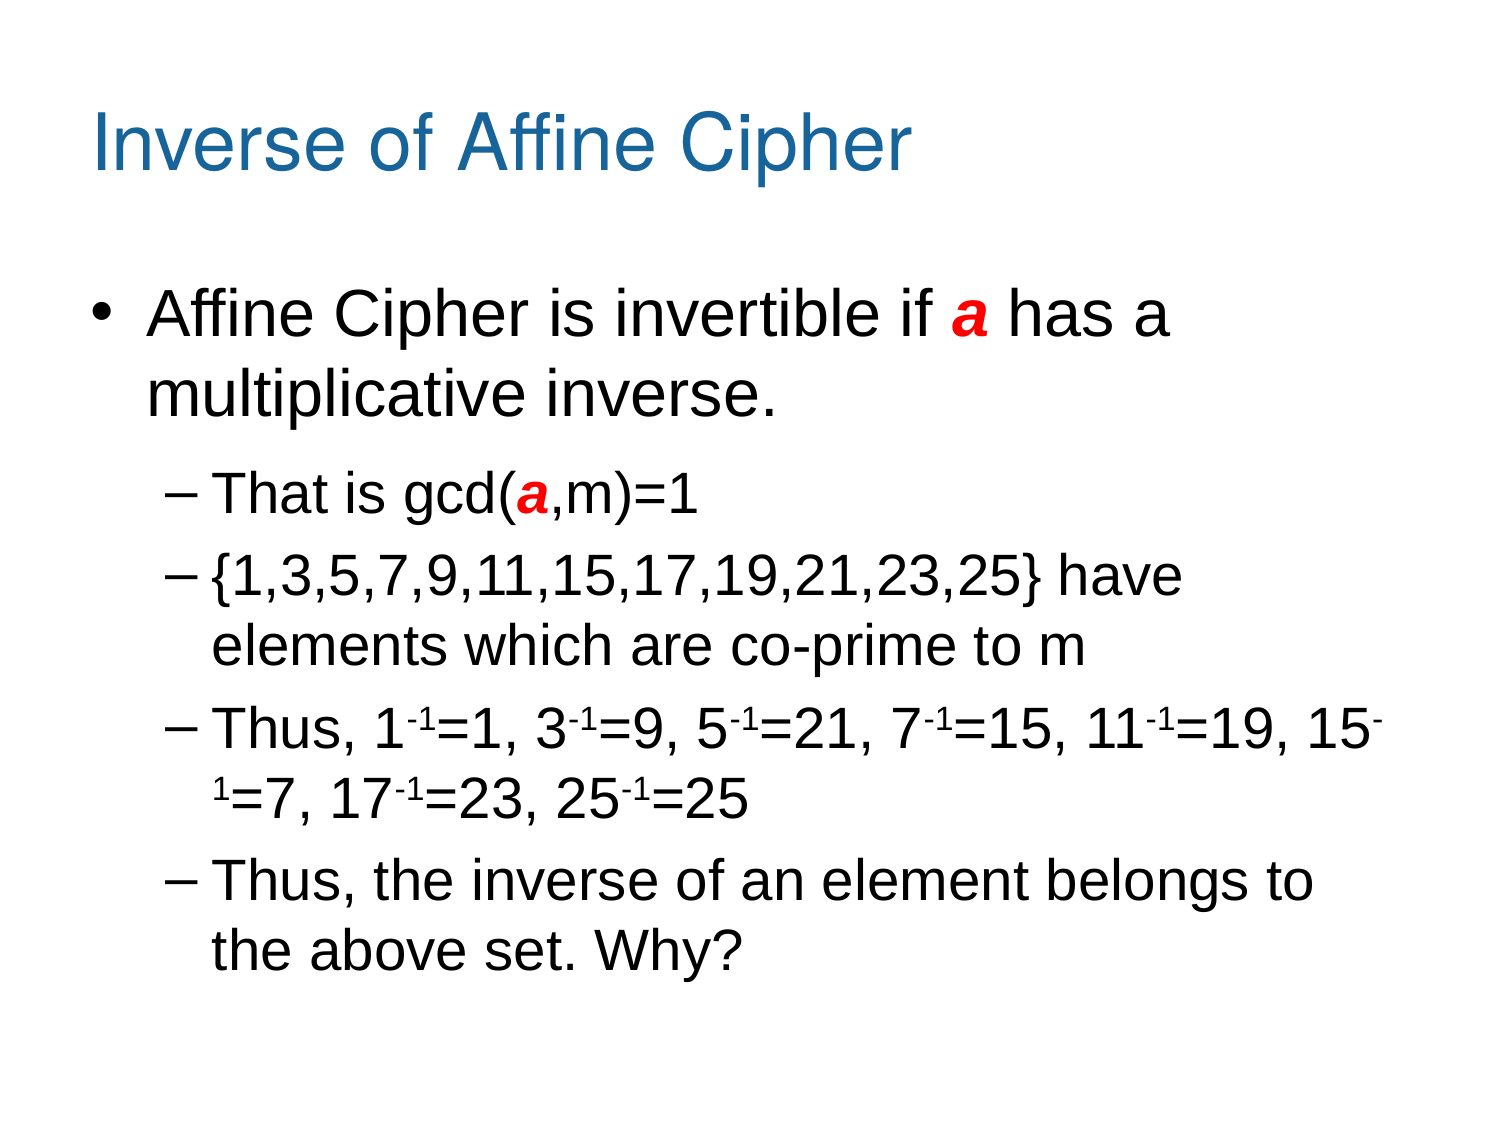

# Inverse of Affine Cipher
Affine Cipher is invertible if a has a multiplicative inverse.
That is gcd(a,m)=1
{1,3,5,7,9,11,15,17,19,21,23,25} have elements which are co-prime to m
Thus, 1-1=1, 3-1=9, 5-1=21, 7-1=15, 11-1=19, 15-1=7, 17-1=23, 25-1=25
Thus, the inverse of an element belongs to the above set. Why?